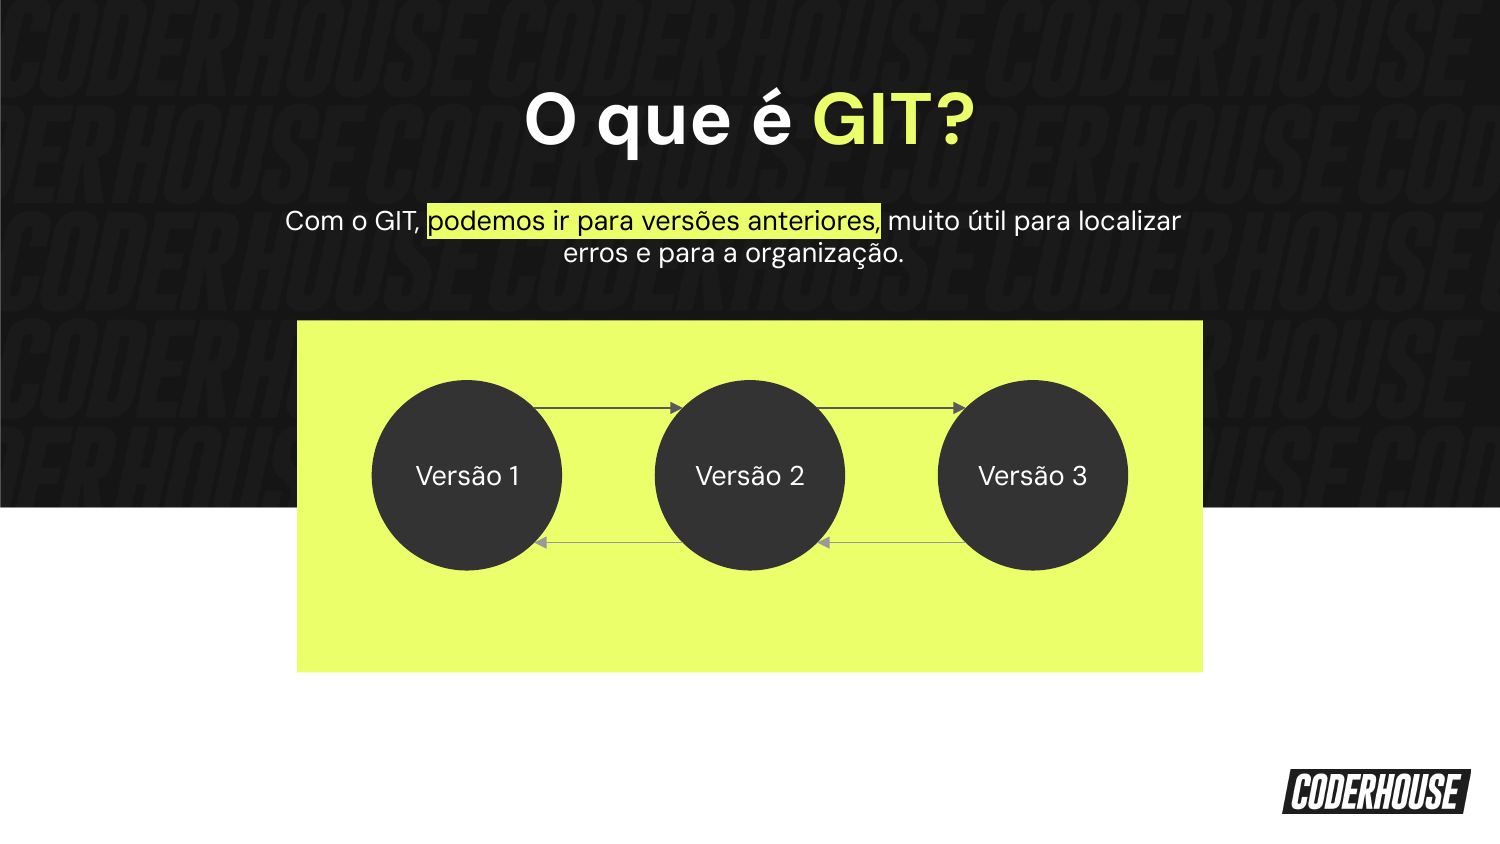

O que é GIT?
Com o GIT, podemos ir para versões anteriores, muito útil para localizar erros e para a organização.

Versão 1
Versão 2
Versão 3